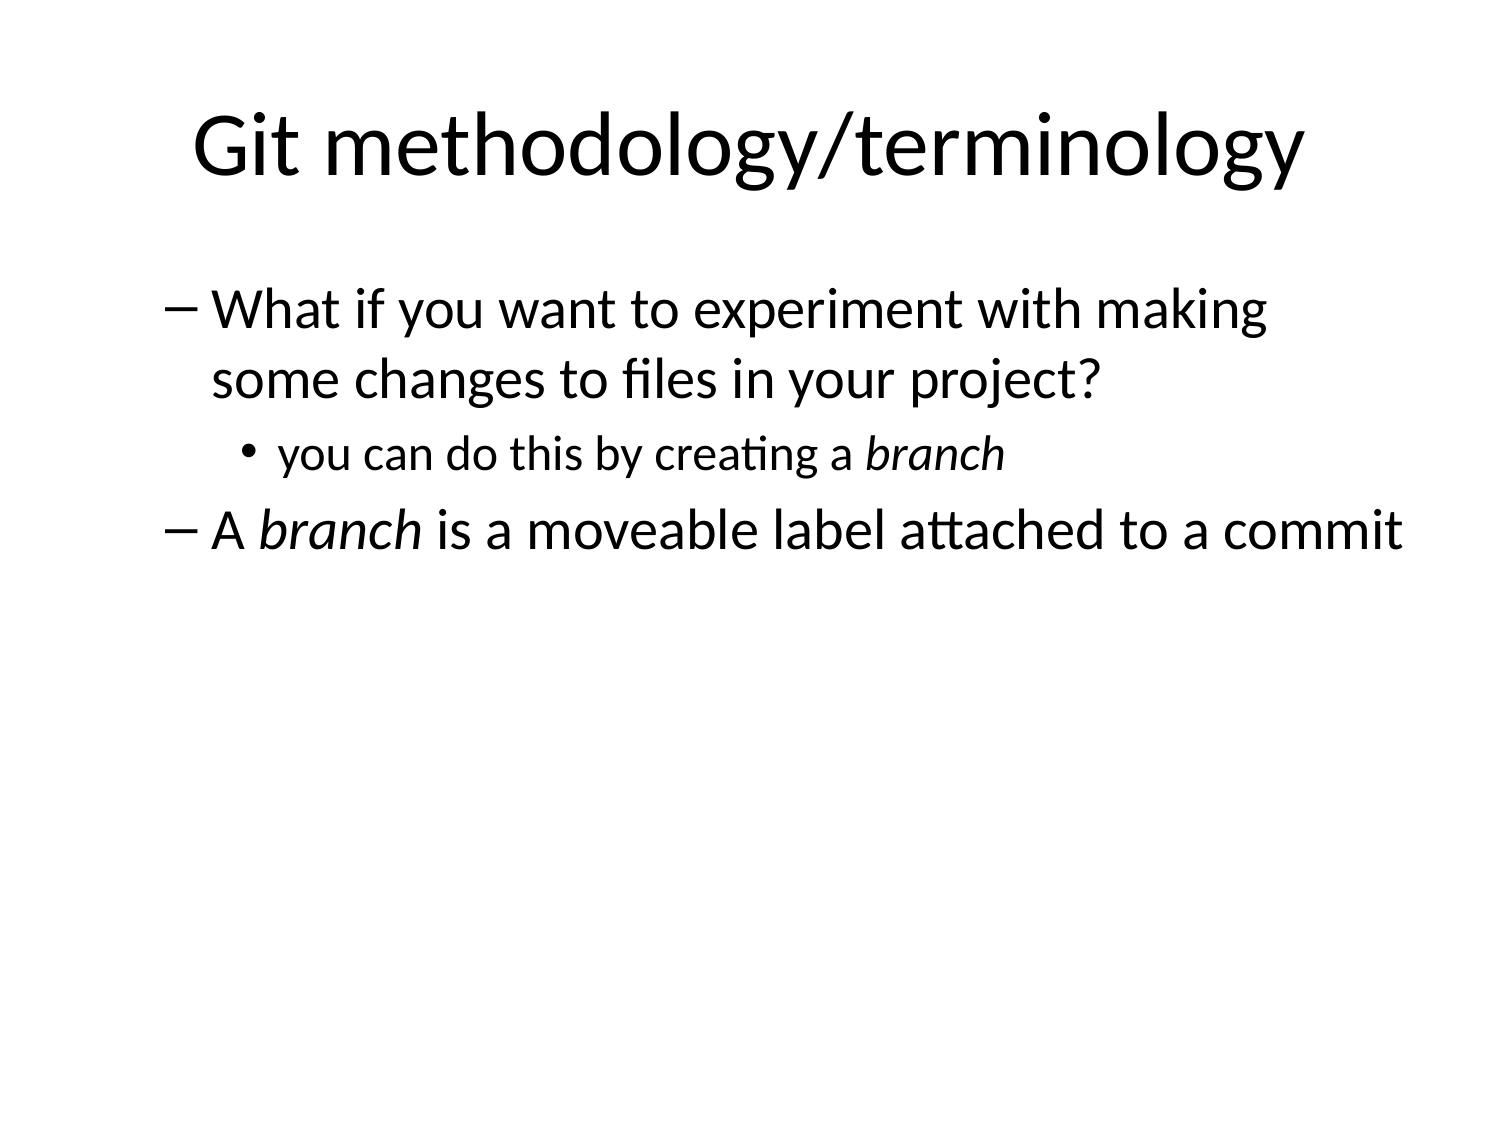

# Git methodology/terminology
What if you want to experiment with making some changes to files in your project?
you can do this by creating a branch
A branch is a moveable label attached to a commit